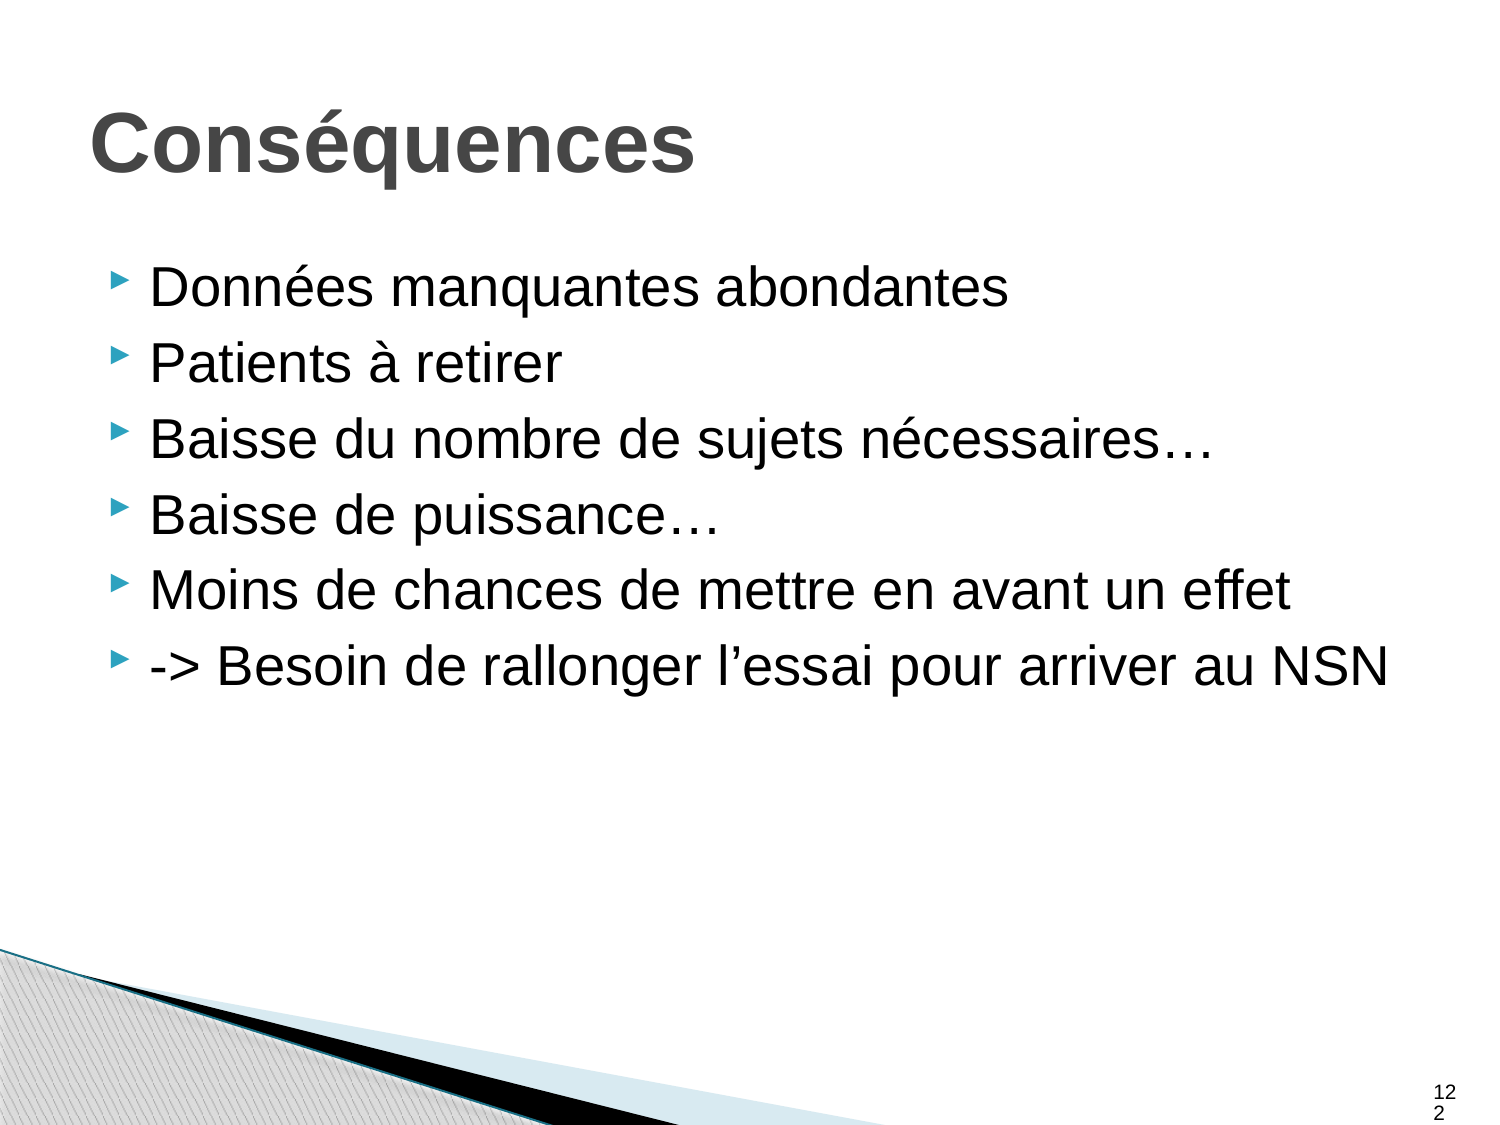

# Conséquences
Données manquantes abondantes
Patients à retirer
Baisse du nombre de sujets nécessaires…
Baisse de puissance…
Moins de chances de mettre en avant un effet
-> Besoin de rallonger l’essai pour arriver au NSN
122